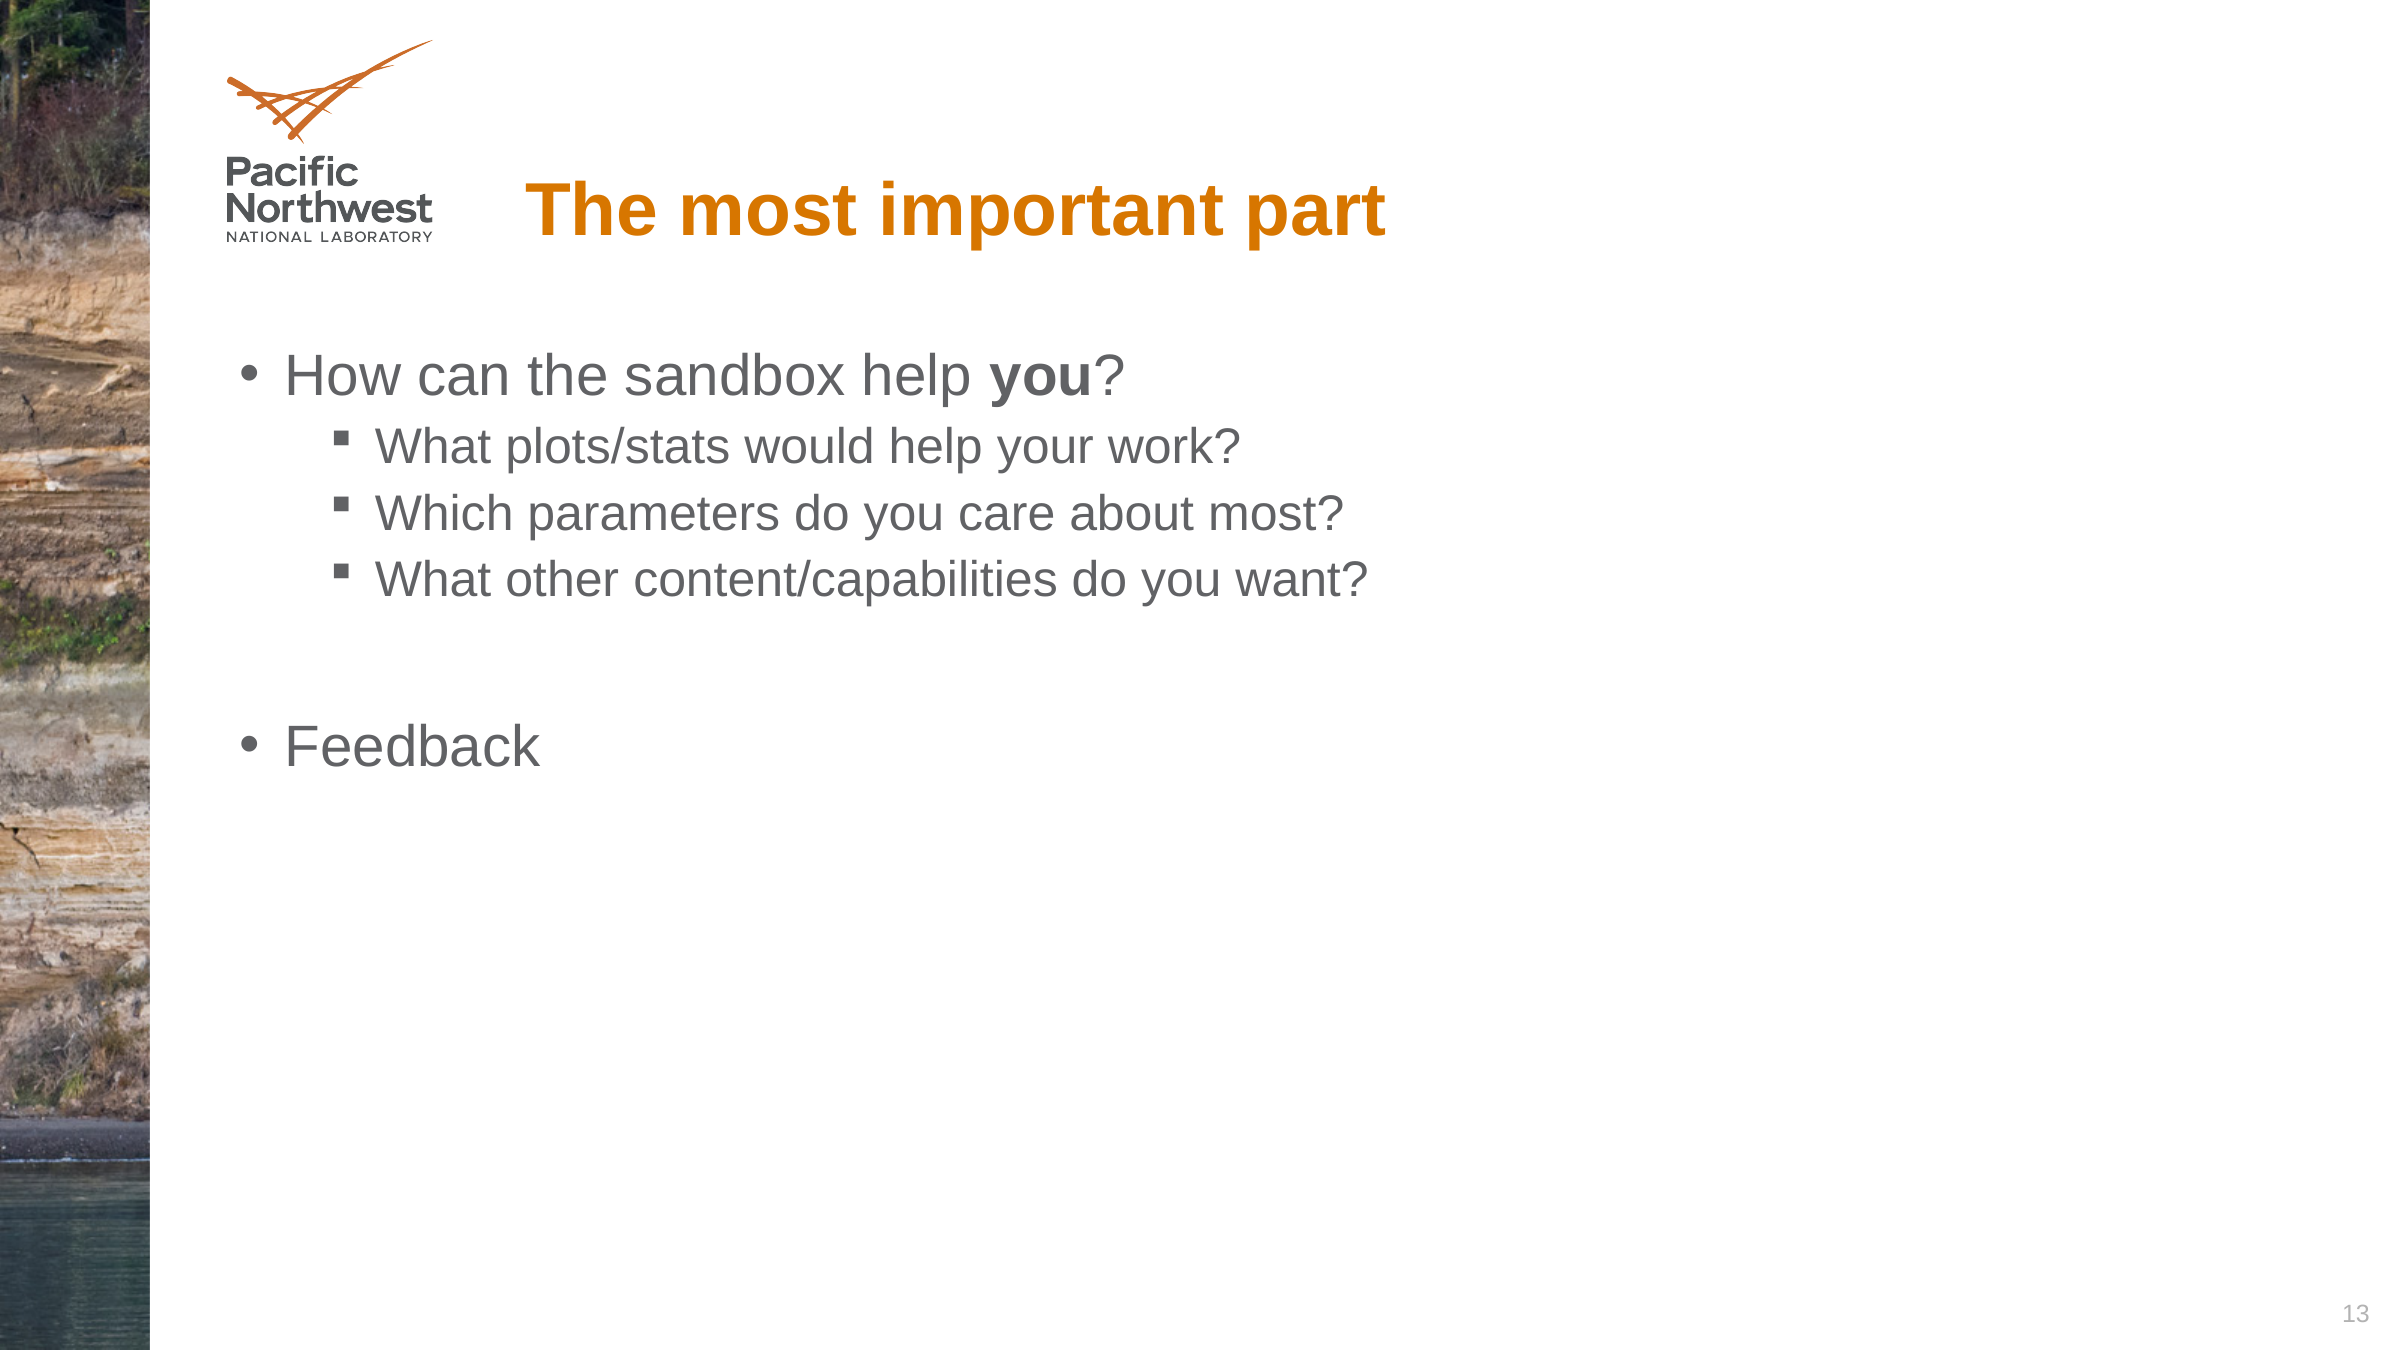

# The most important part
How can the sandbox help you?
What plots/stats would help your work?
Which parameters do you care about most?
What other content/capabilities do you want?

Feedback
13